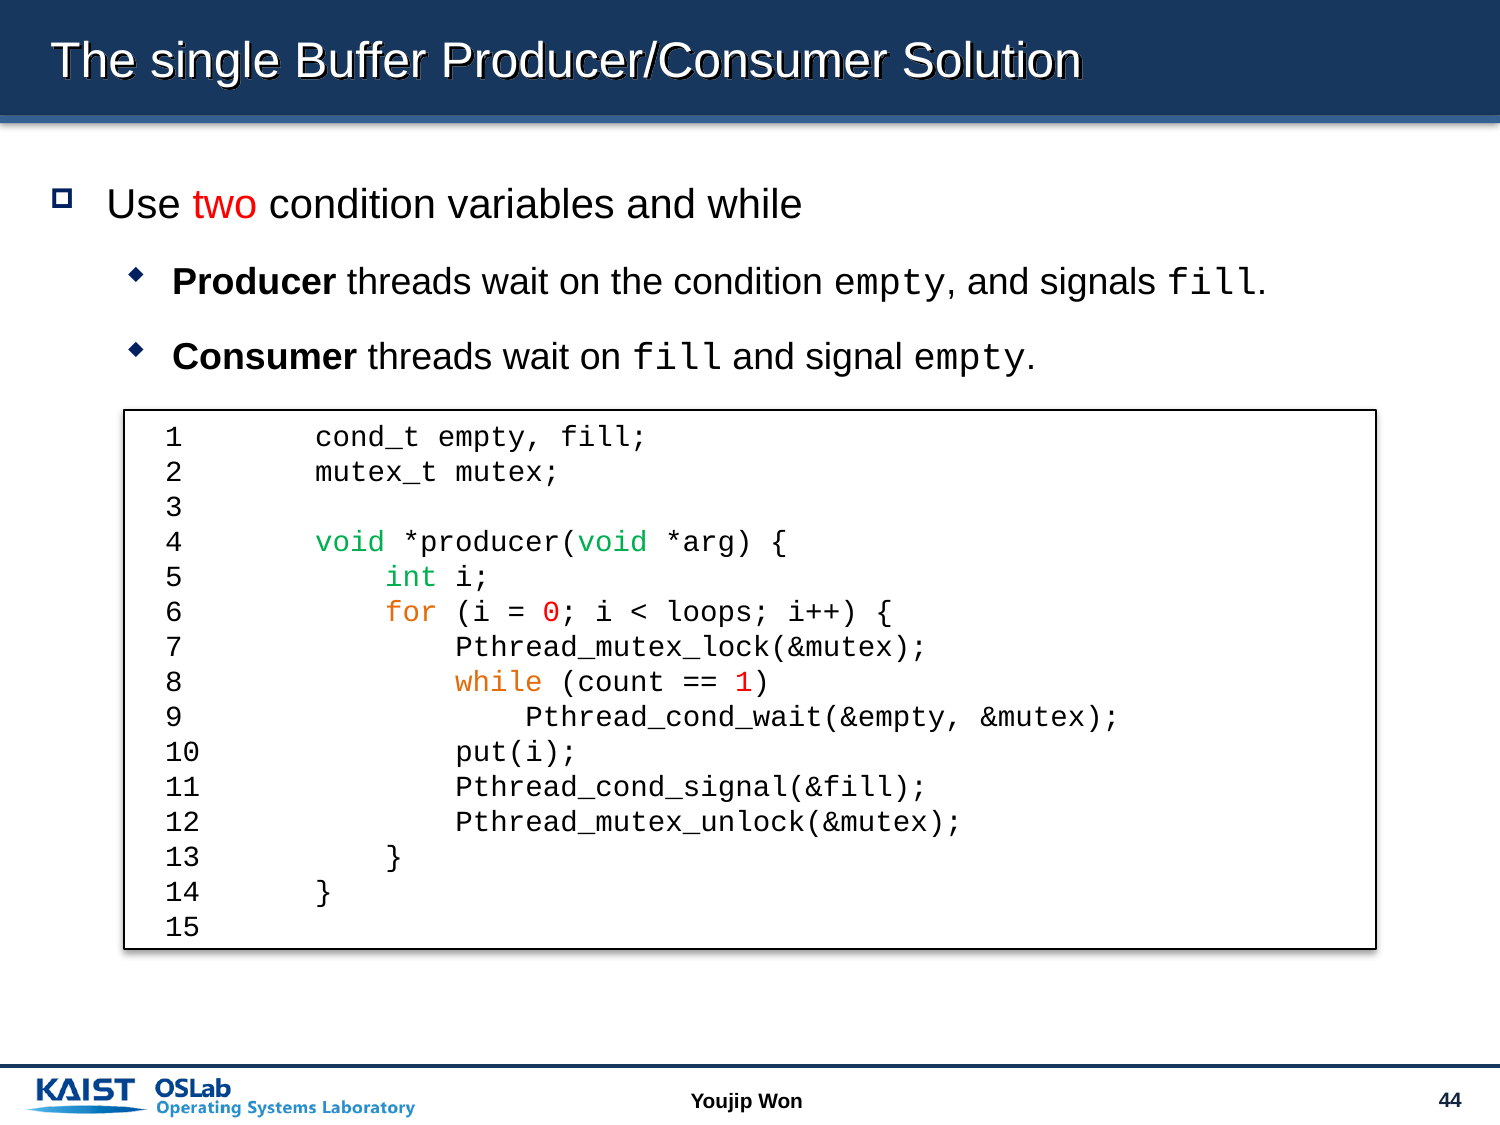

# The single Buffer Producer/Consumer Solution
Use two condition variables and while
Producer threads wait on the condition empty, and signals fill.
Consumer threads wait on fill and signal empty.
1 	cond_t empty, fill;
2 	mutex_t mutex;
3
4 	void *producer(void *arg) {
5 	    int i;
6 	    for (i = 0; i < loops; i++) {
7 	        Pthread_mutex_lock(&mutex);
8 	        while (count == 1)
9 	            Pthread_cond_wait(&empty, &mutex);
10	        put(i);
11 	        Pthread_cond_signal(&fill);
12 	        Pthread_mutex_unlock(&mutex);
13 	    }
14 	}
15
Youjip Won
44